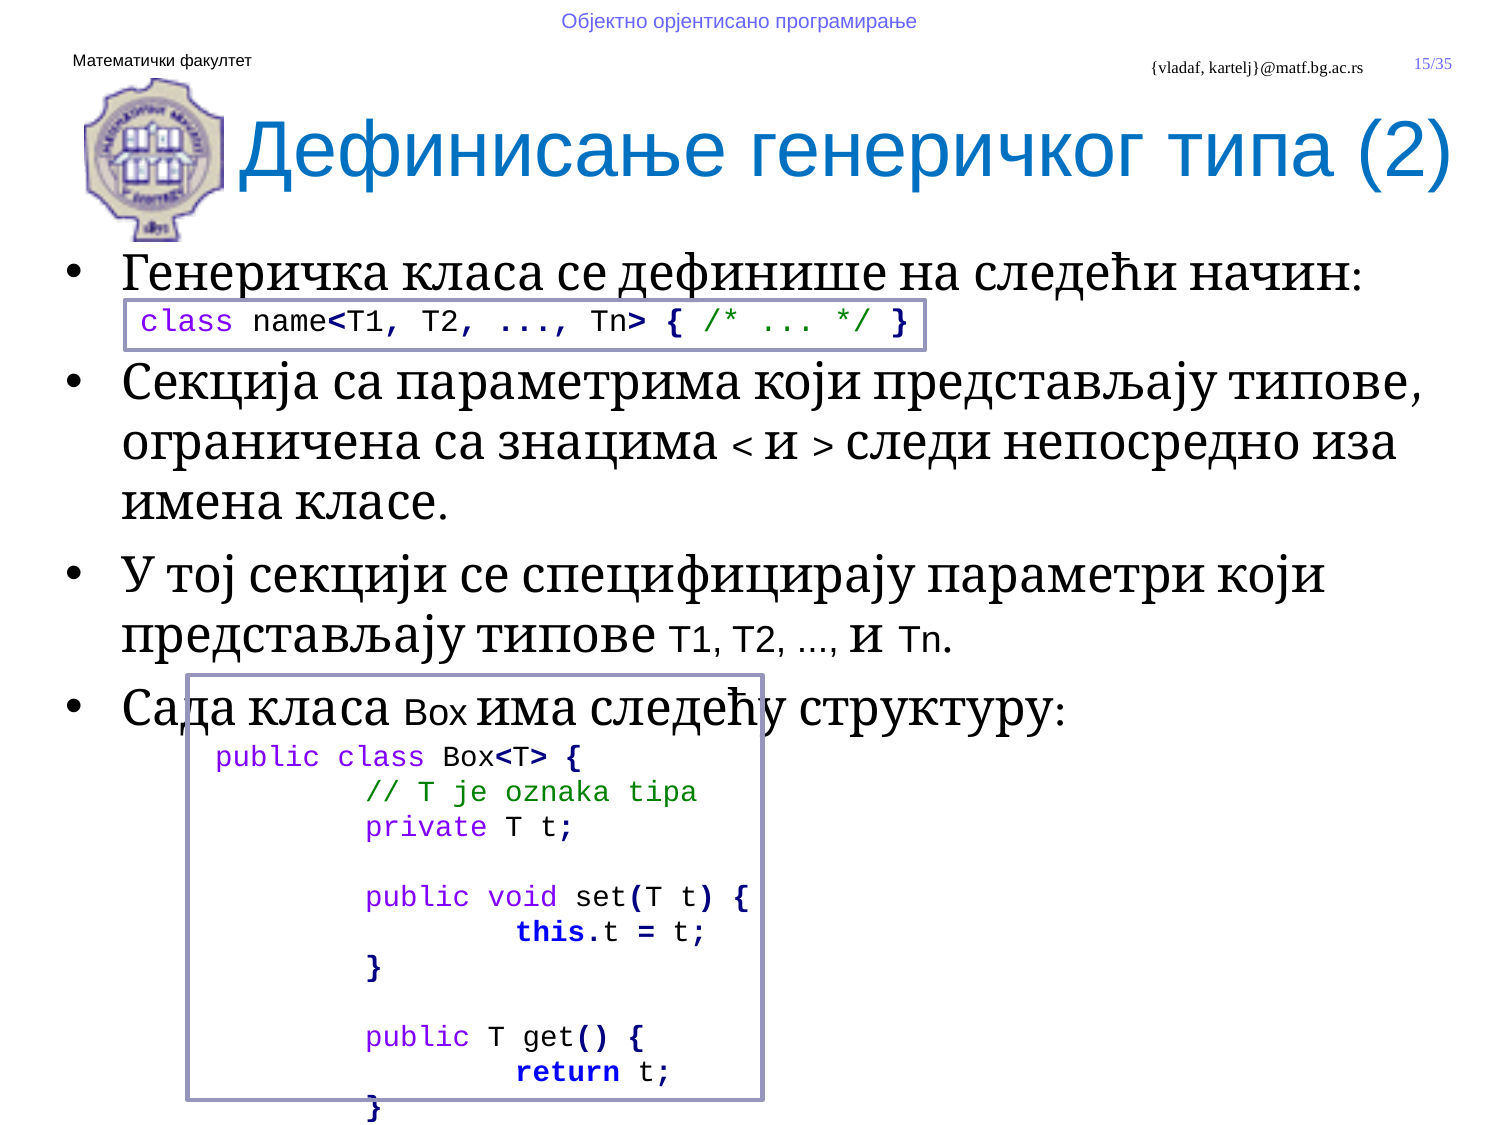

Дефинисање генеричког типа (2)
Генеричка класа се дефинише на следећи начин:
class name<T1, T2, ..., Tn> { /* ... */ }
Секција са параметрима који представљају типове, ограничена са знацима < и > следи непосредно иза имена класе.
У тој секцији се специфицирају параметри који представљају типове T1, T2, ..., и Tn.
Сада класа Box има следећу структуру:
	public class Box<T> {
		// T je oznaka tipa
		private T t;

		public void set(T t) {
			this.t = t;
		}

		public T get() {
			return t;
		}
	}